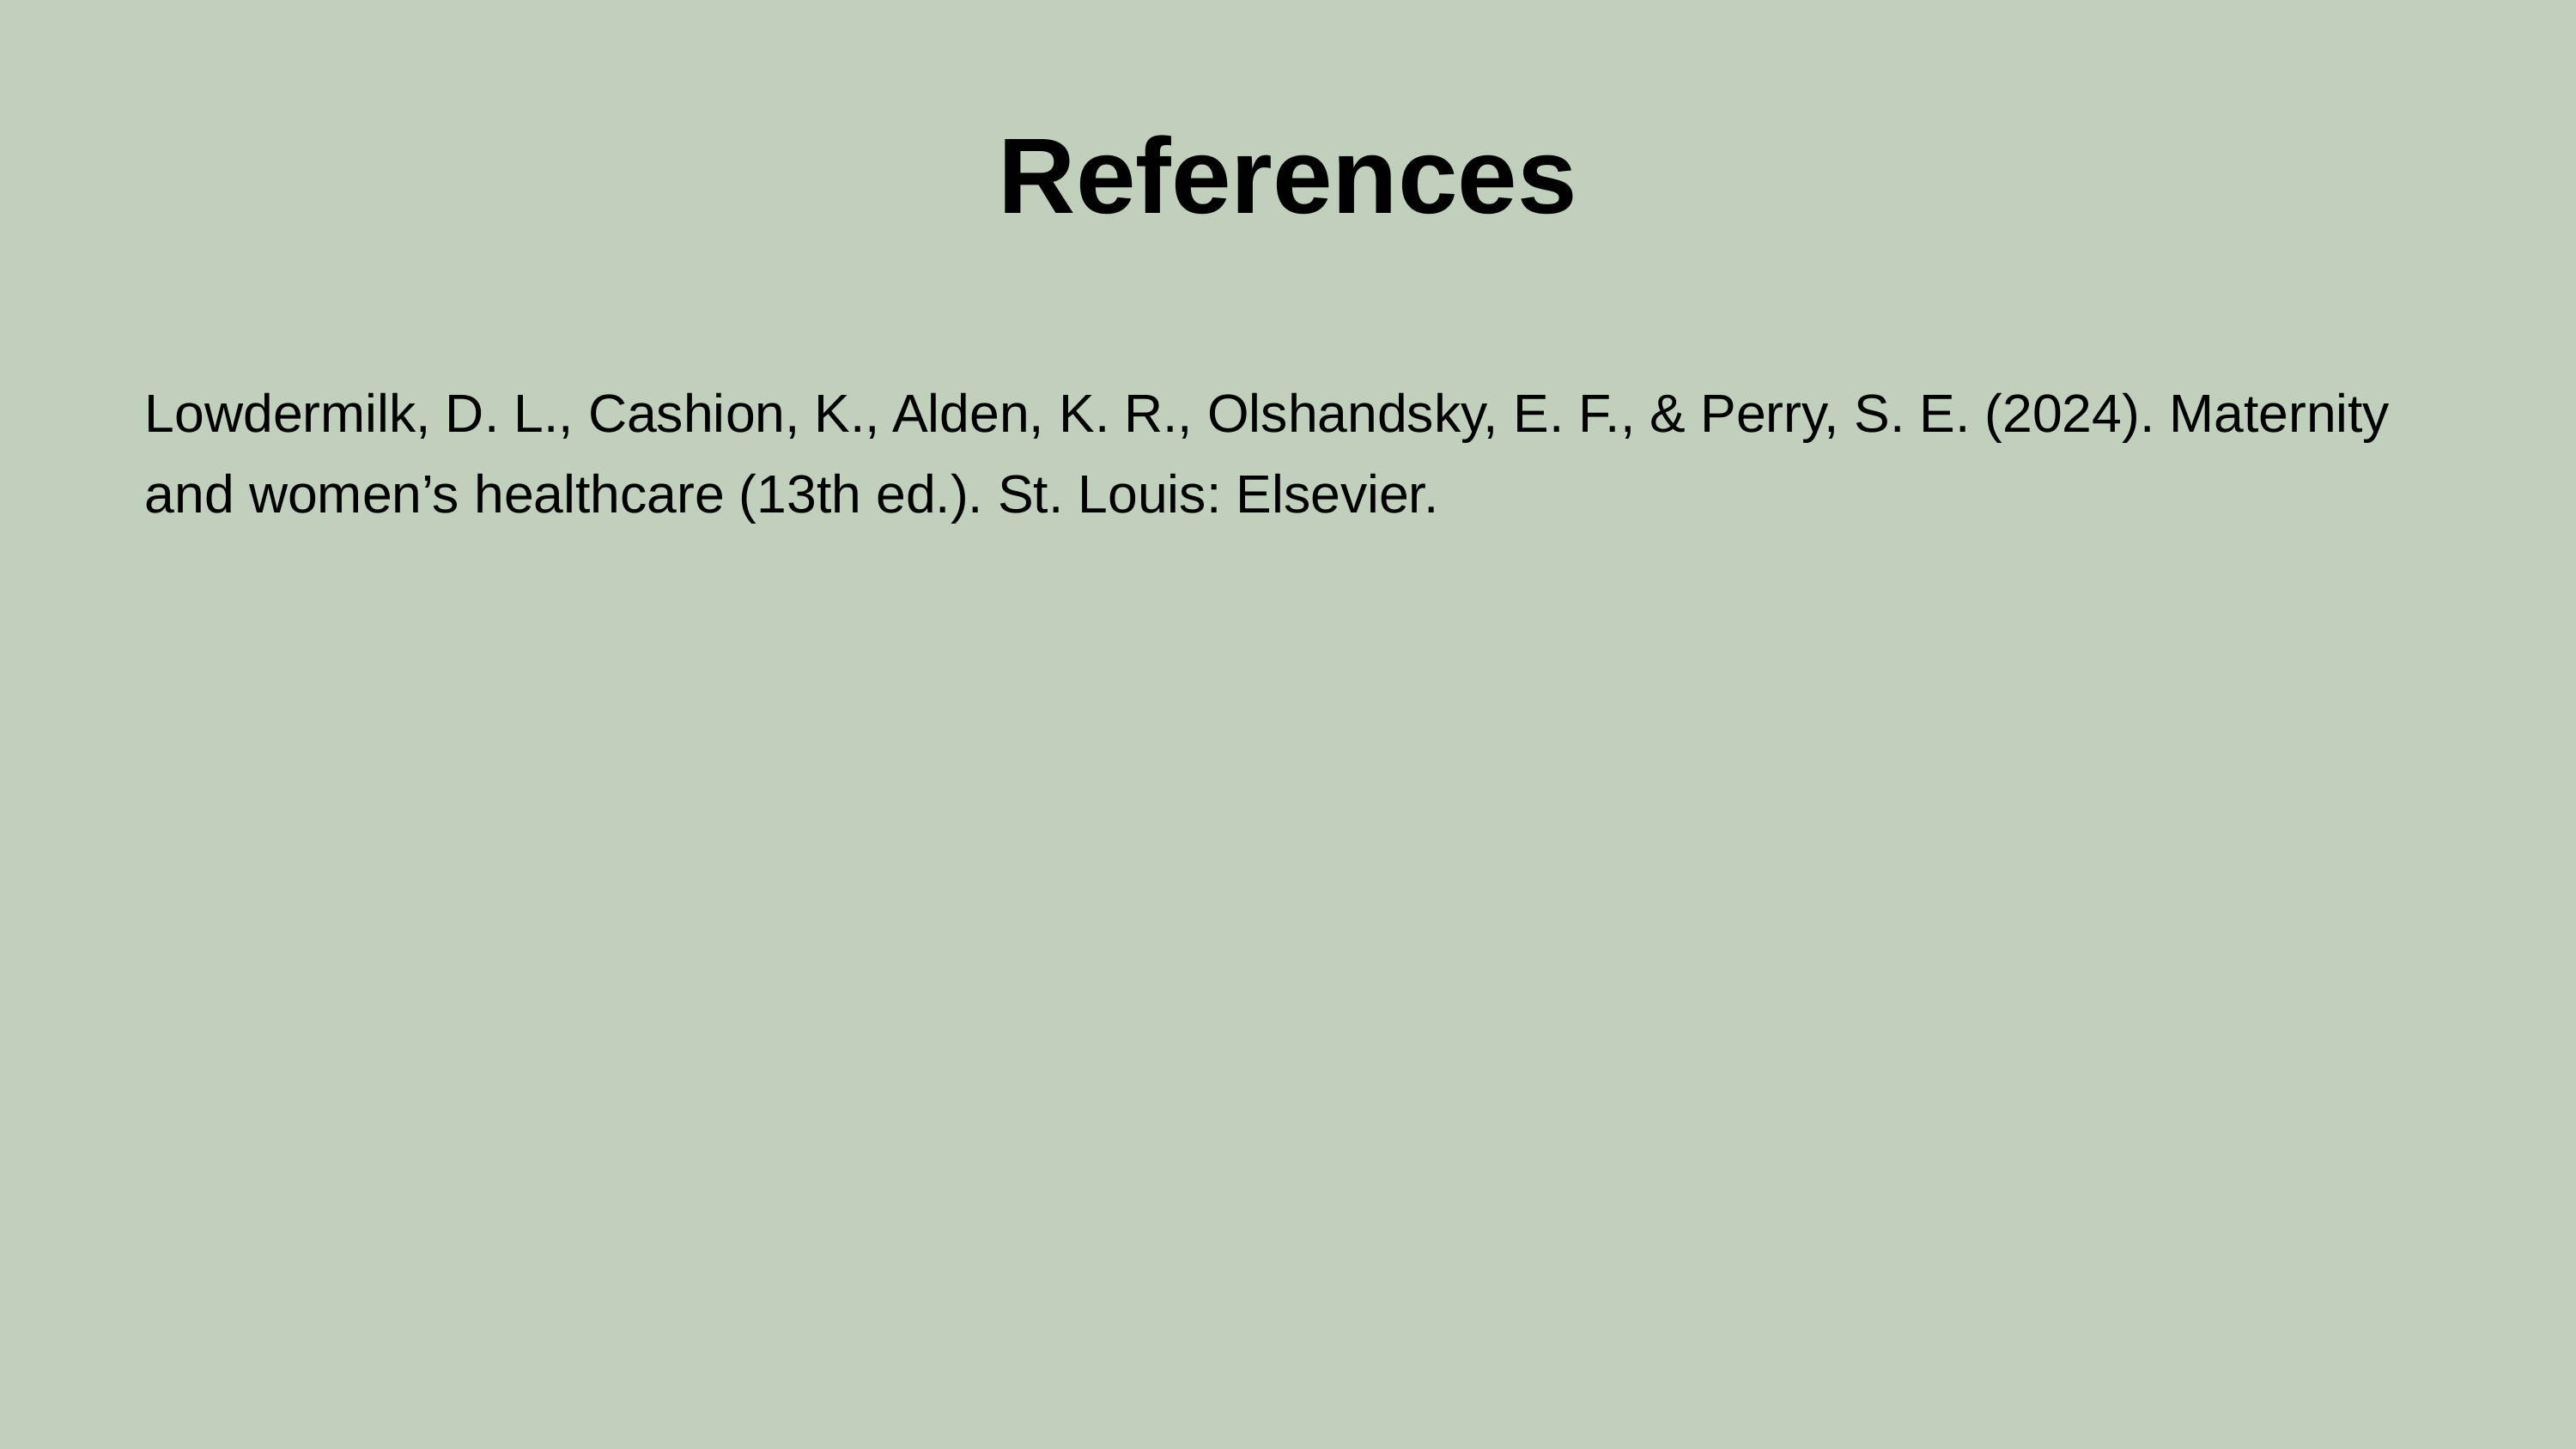

References
Lowdermilk, D. L., Cashion, K., Alden, K. R., Olshandsky, E. F., & Perry, S. E. (2024). Maternity and women’s healthcare (13th ed.). St. Louis: Elsevier.